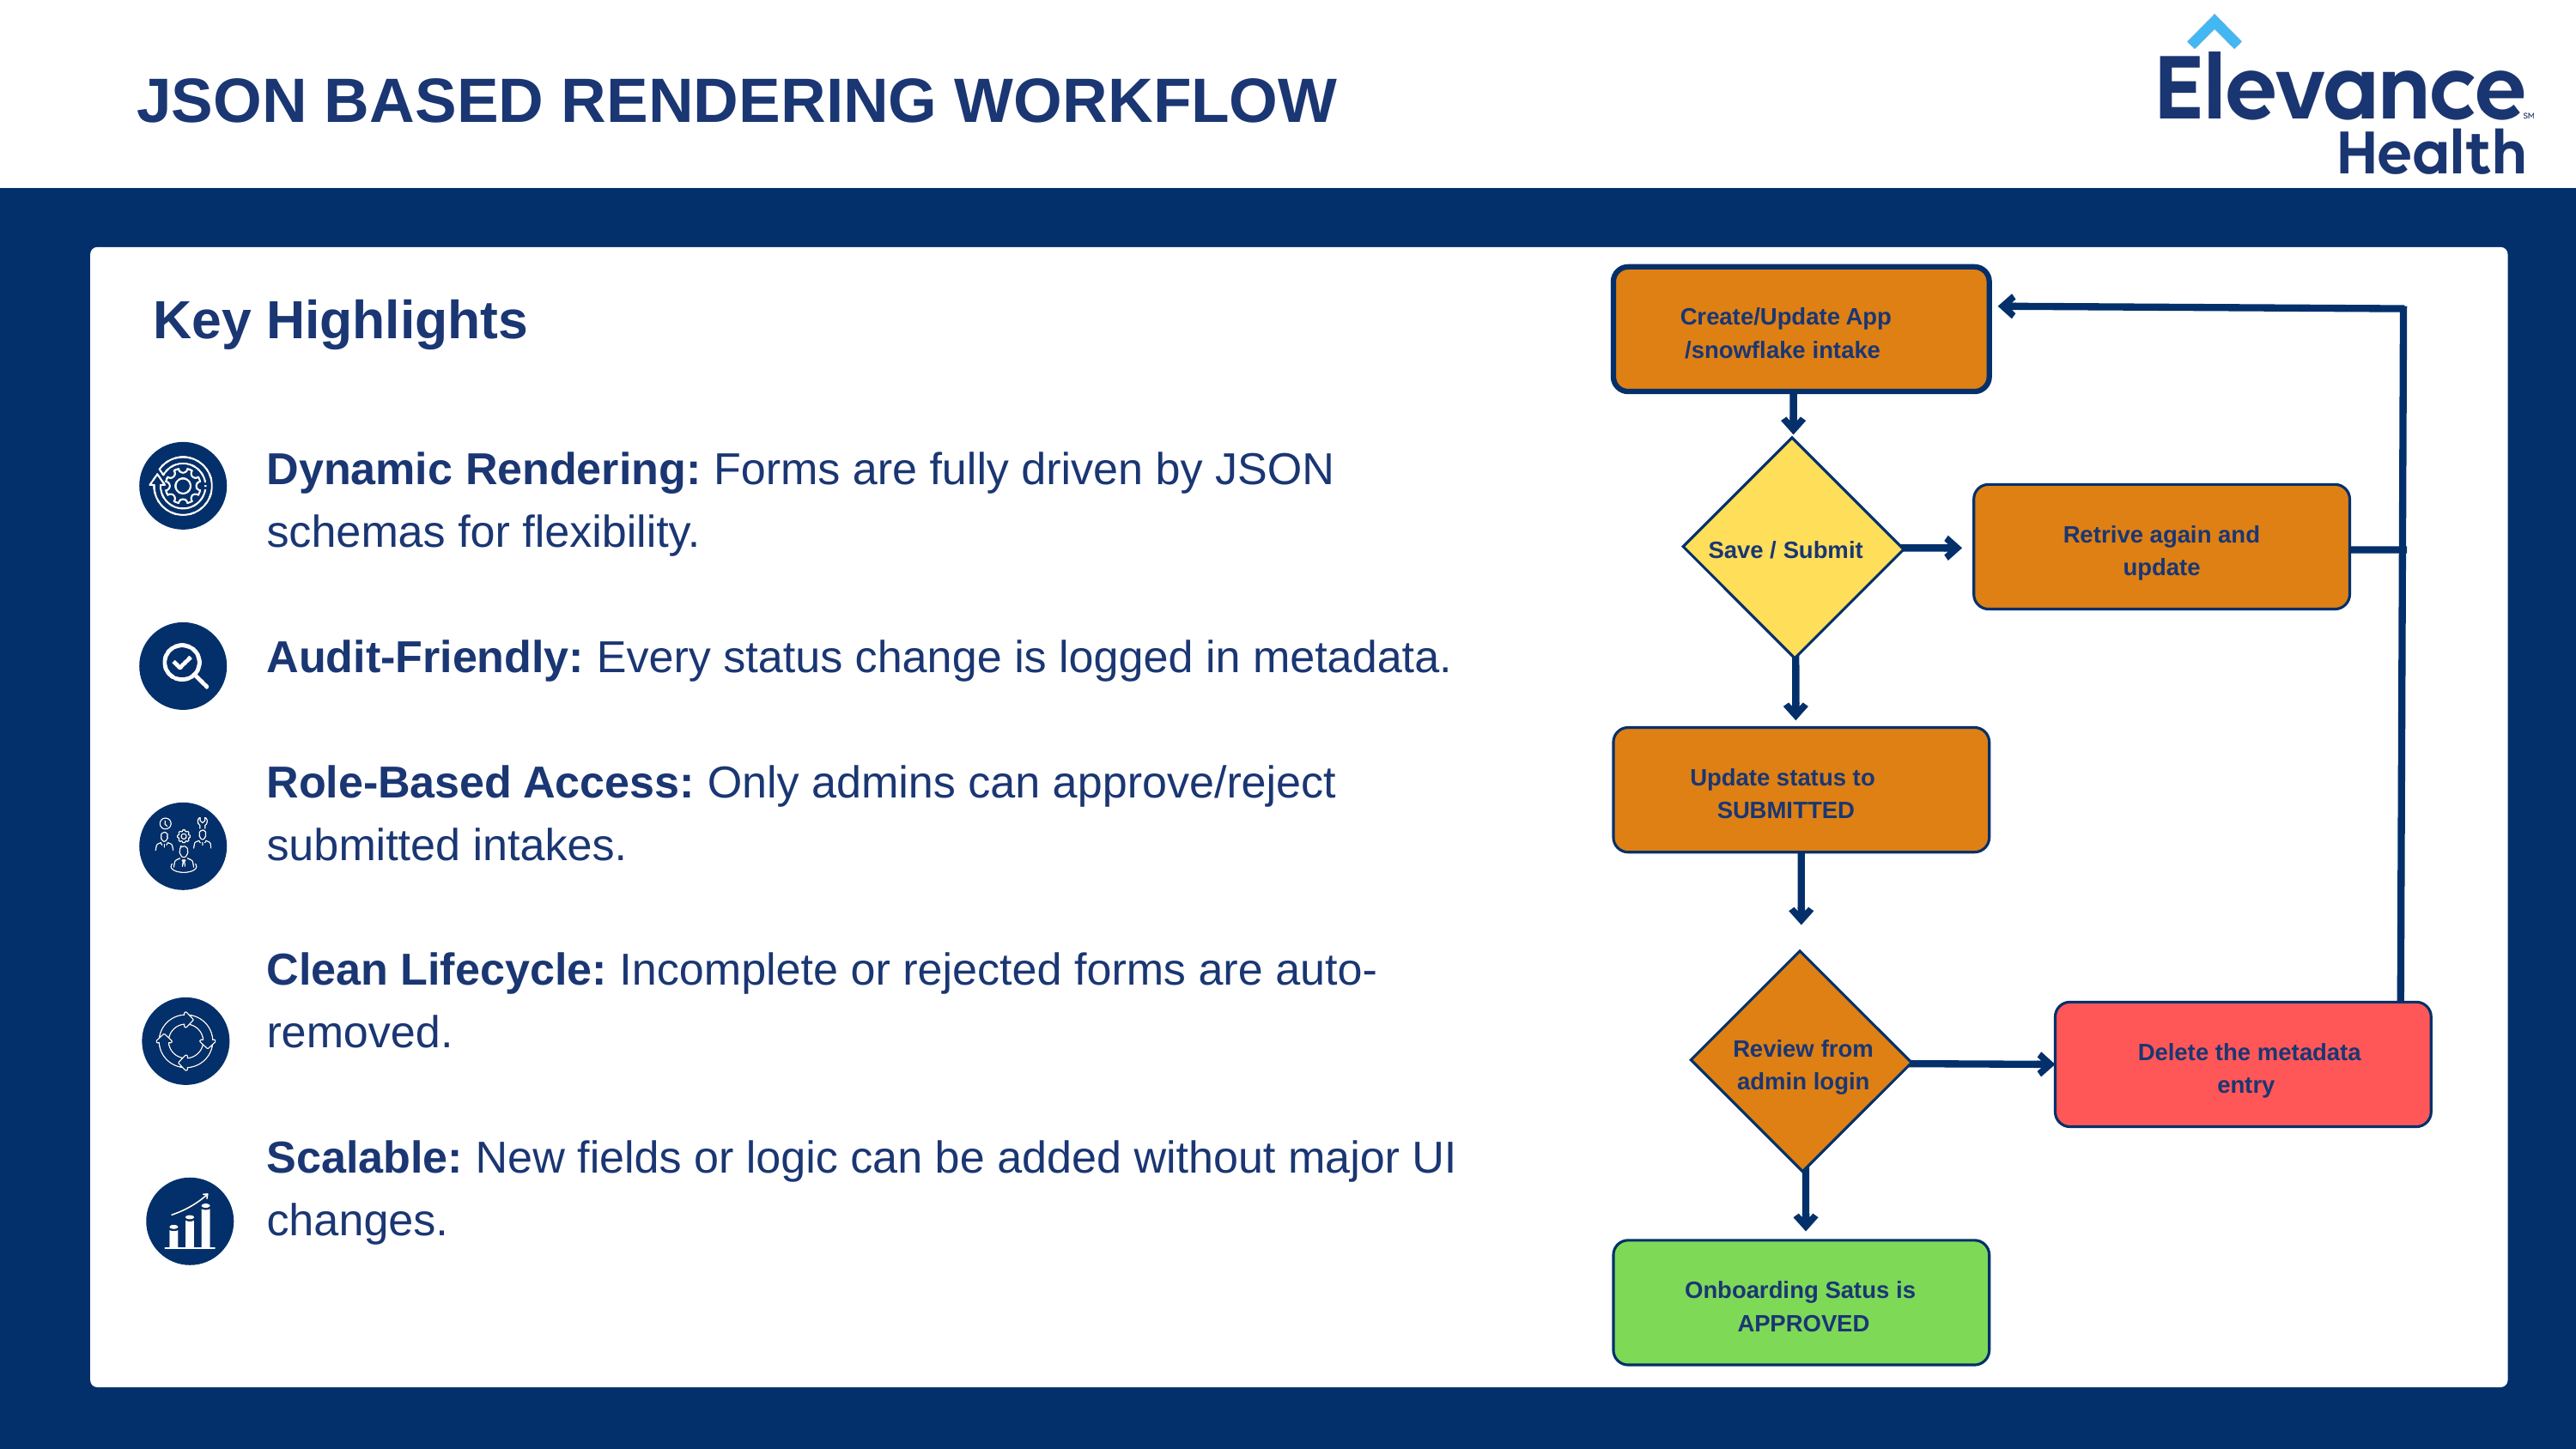

JSON BASED RENDERING WORKFLOW

Create/Update App /snowflake intake

Save
Retrive again and update
Save / Submit

Submit

Update status to
SUBMITTED

Reject
Review from admin login
Delete the metadata entry

Approve

Onboarding Satus is
APPROVED
Key Highlights
Dynamic Rendering: Forms are fully driven by JSON schemas for flexibility.

Audit-Friendly: Every status change is logged in metadata.

Role-Based Access: Only admins can approve/reject submitted intakes.

Clean Lifecycle: Incomplete or rejected forms are auto-removed.

Scalable: New fields or logic can be added without major UI changes.